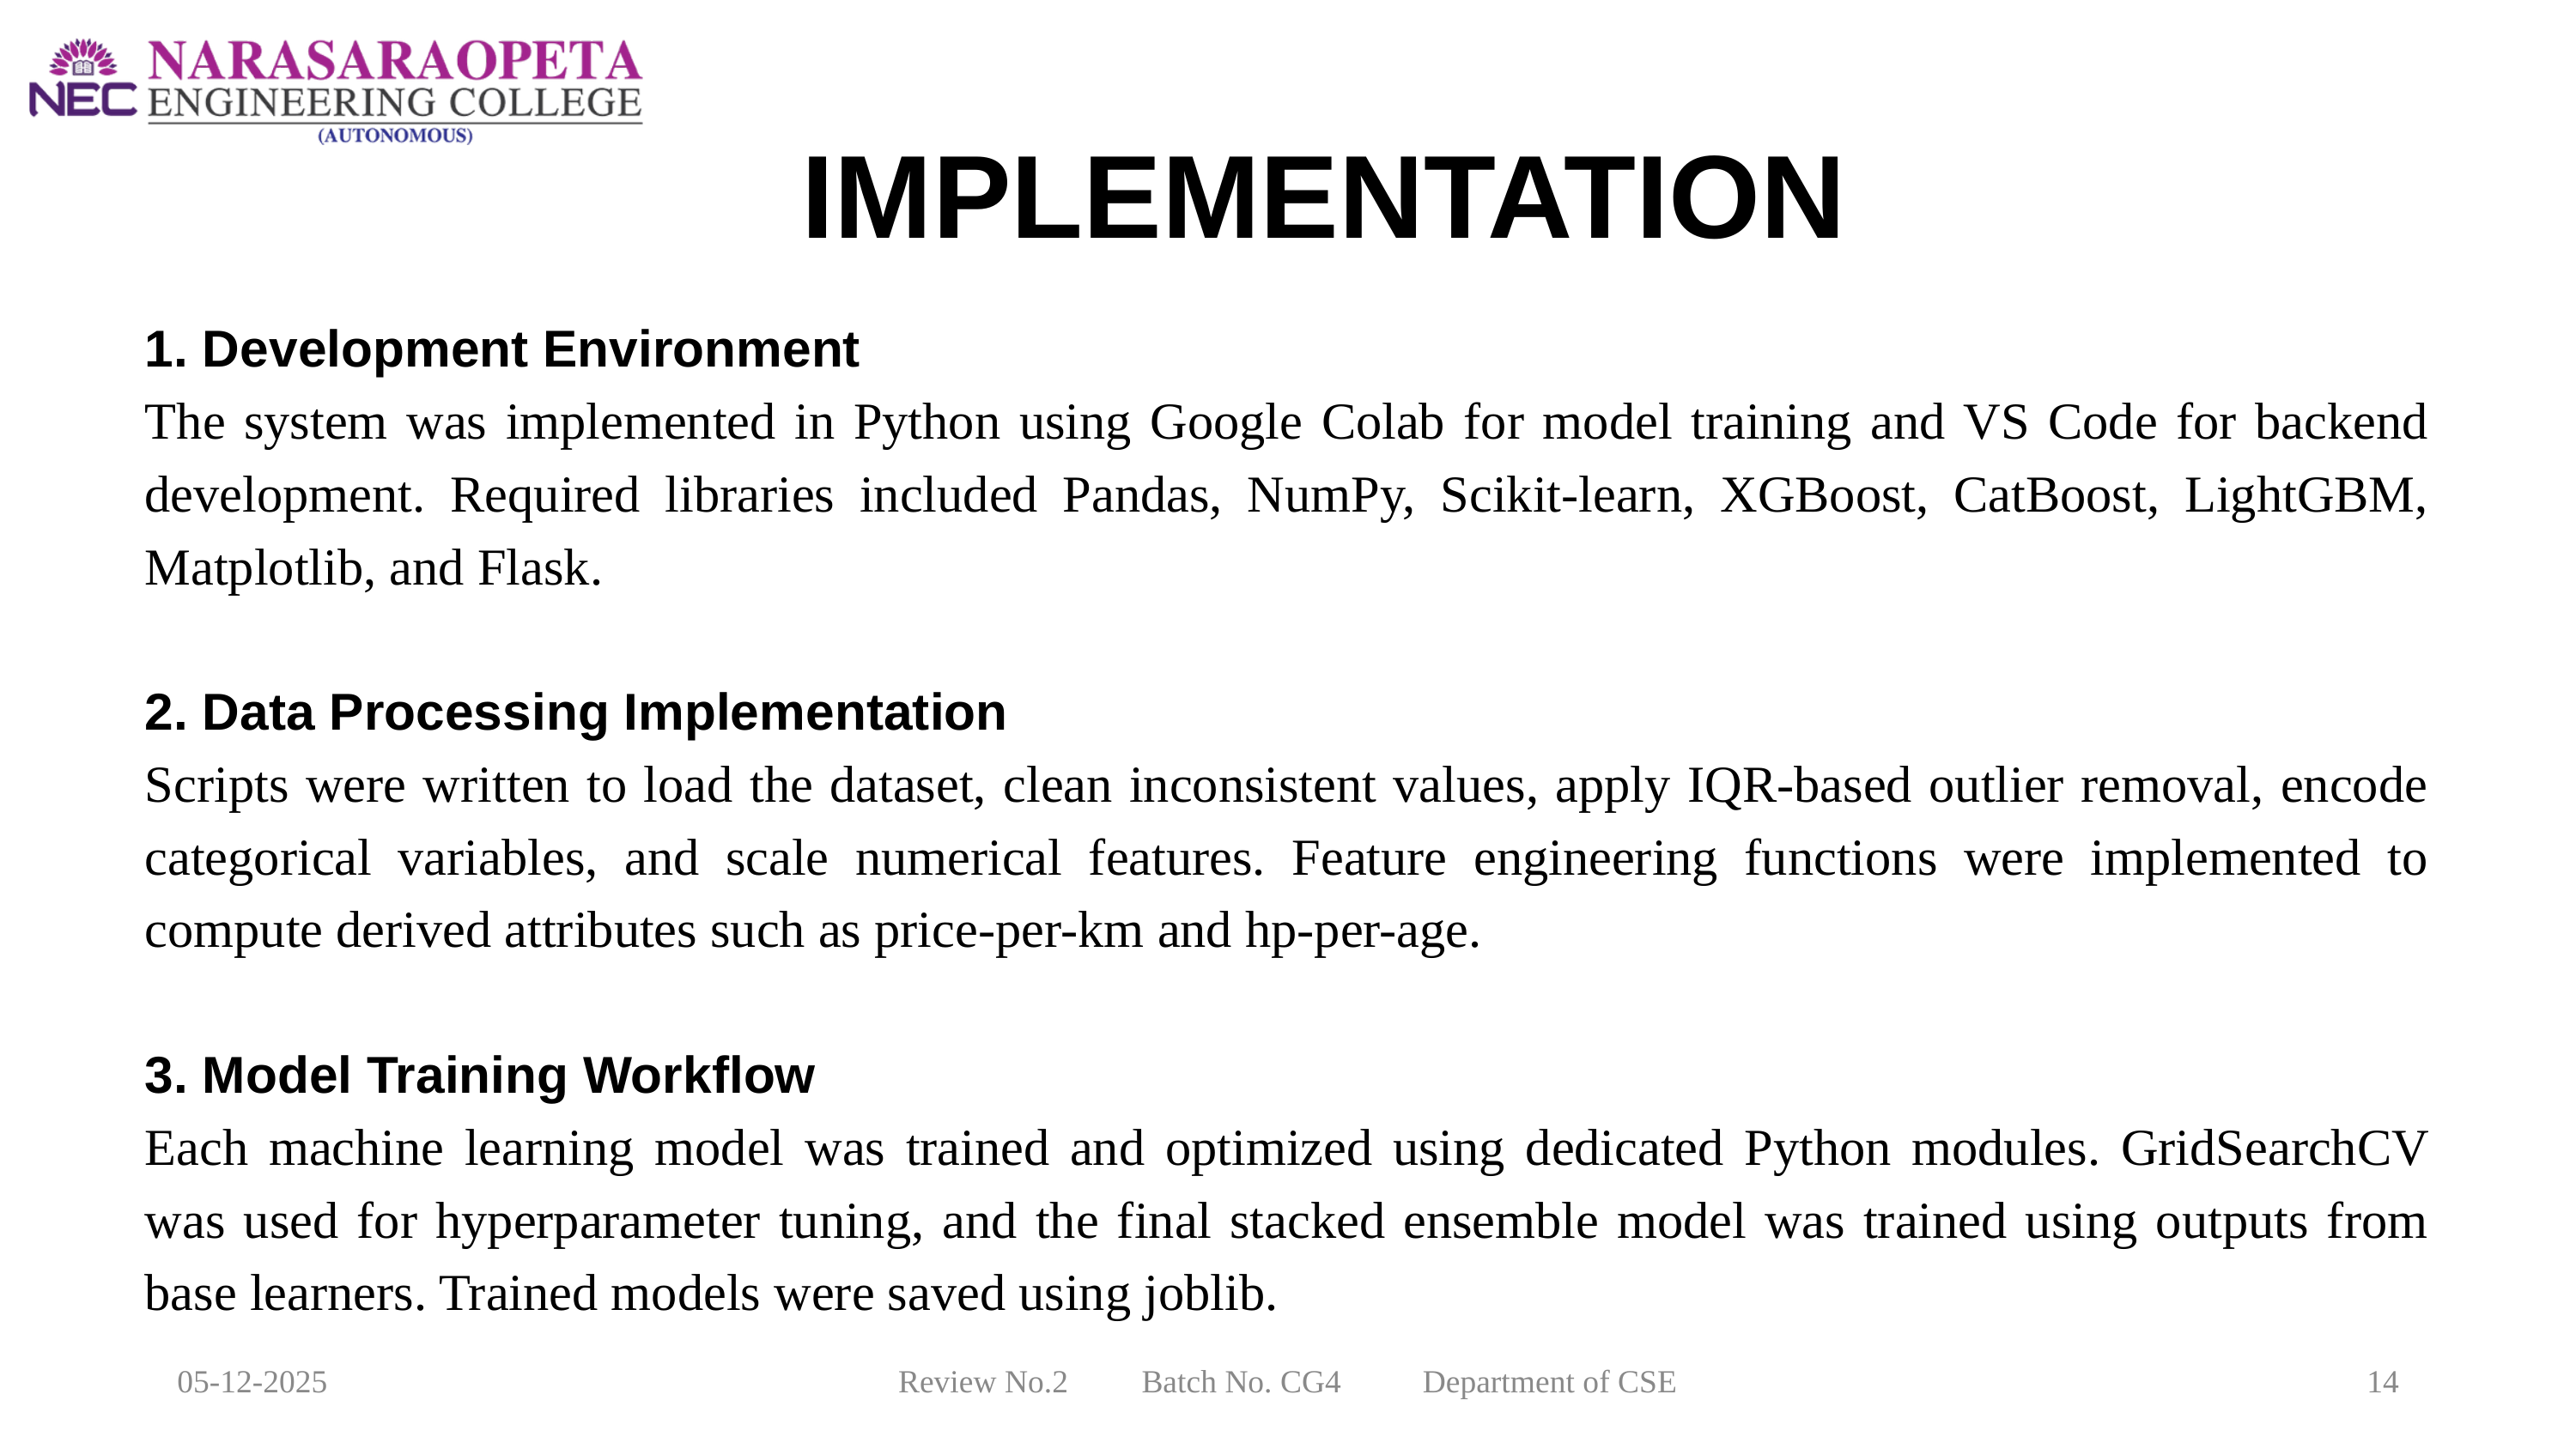

IMPLEMENTATION
1. Development Environment
The system was implemented in Python using Google Colab for model training and VS Code for backend development. Required libraries included Pandas, NumPy, Scikit-learn, XGBoost, CatBoost, LightGBM, Matplotlib, and Flask.

2. Data Processing Implementation
Scripts were written to load the dataset, clean inconsistent values, apply IQR-based outlier removal, encode categorical variables, and scale numerical features. Feature engineering functions were implemented to compute derived attributes such as price-per-km and hp-per-age.

3. Model Training Workflow
Each machine learning model was trained and optimized using dedicated Python modules. GridSearchCV was used for hyperparameter tuning, and the final stacked ensemble model was trained using outputs from base learners. Trained models were saved using joblib.

05-12-2025

Review No.2         Batch No. CG4          Department of CSE

14